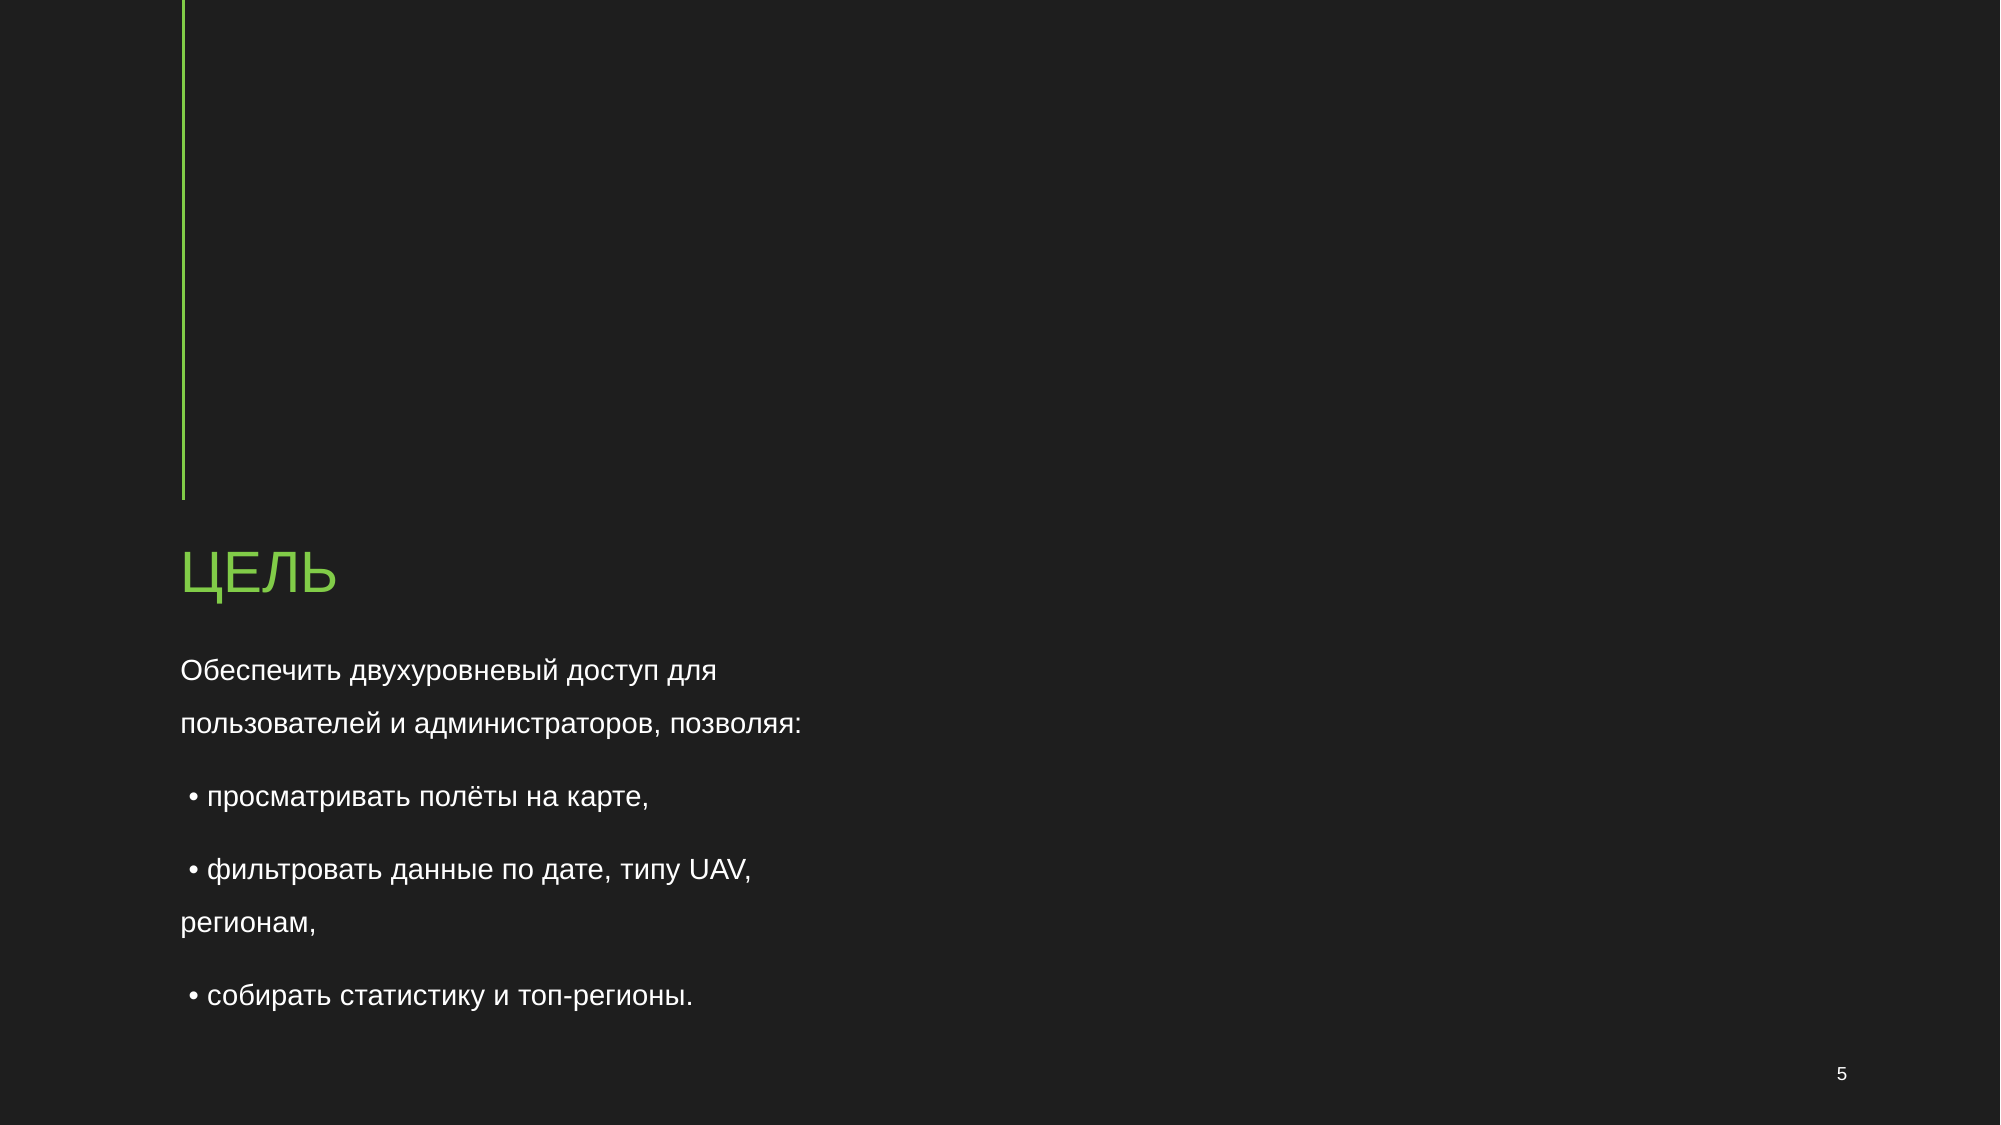

# цель
Обеспечить двухуровневый доступ для пользователей и администраторов, позволяя:
 • просматривать полёты на карте,
 • фильтровать данные по дате, типу UAV, регионам,
 • собирать статистику и топ-регионы.
5